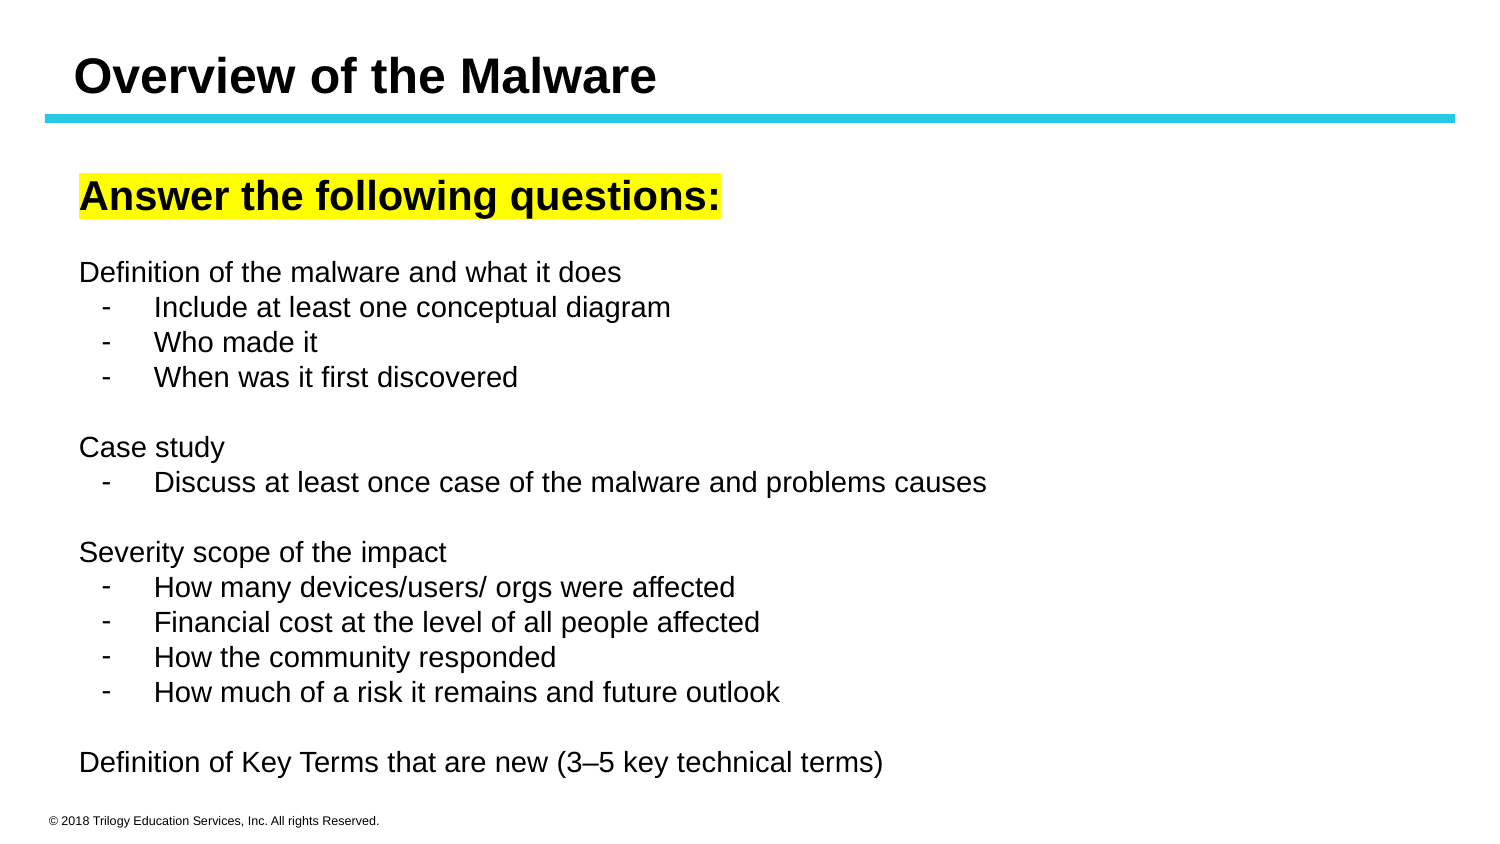

# Overview of the Malware
Answer the following questions:

Definition of the malware and what it does
Include at least one conceptual diagram
Who made it
When was it first discovered
Case study
Discuss at least once case of the malware and problems causes
Severity scope of the impact
How many devices/users/ orgs were affected
Financial cost at the level of all people affected
How the community responded
How much of a risk it remains and future outlook

Definition of Key Terms that are new (3–5 key technical terms)